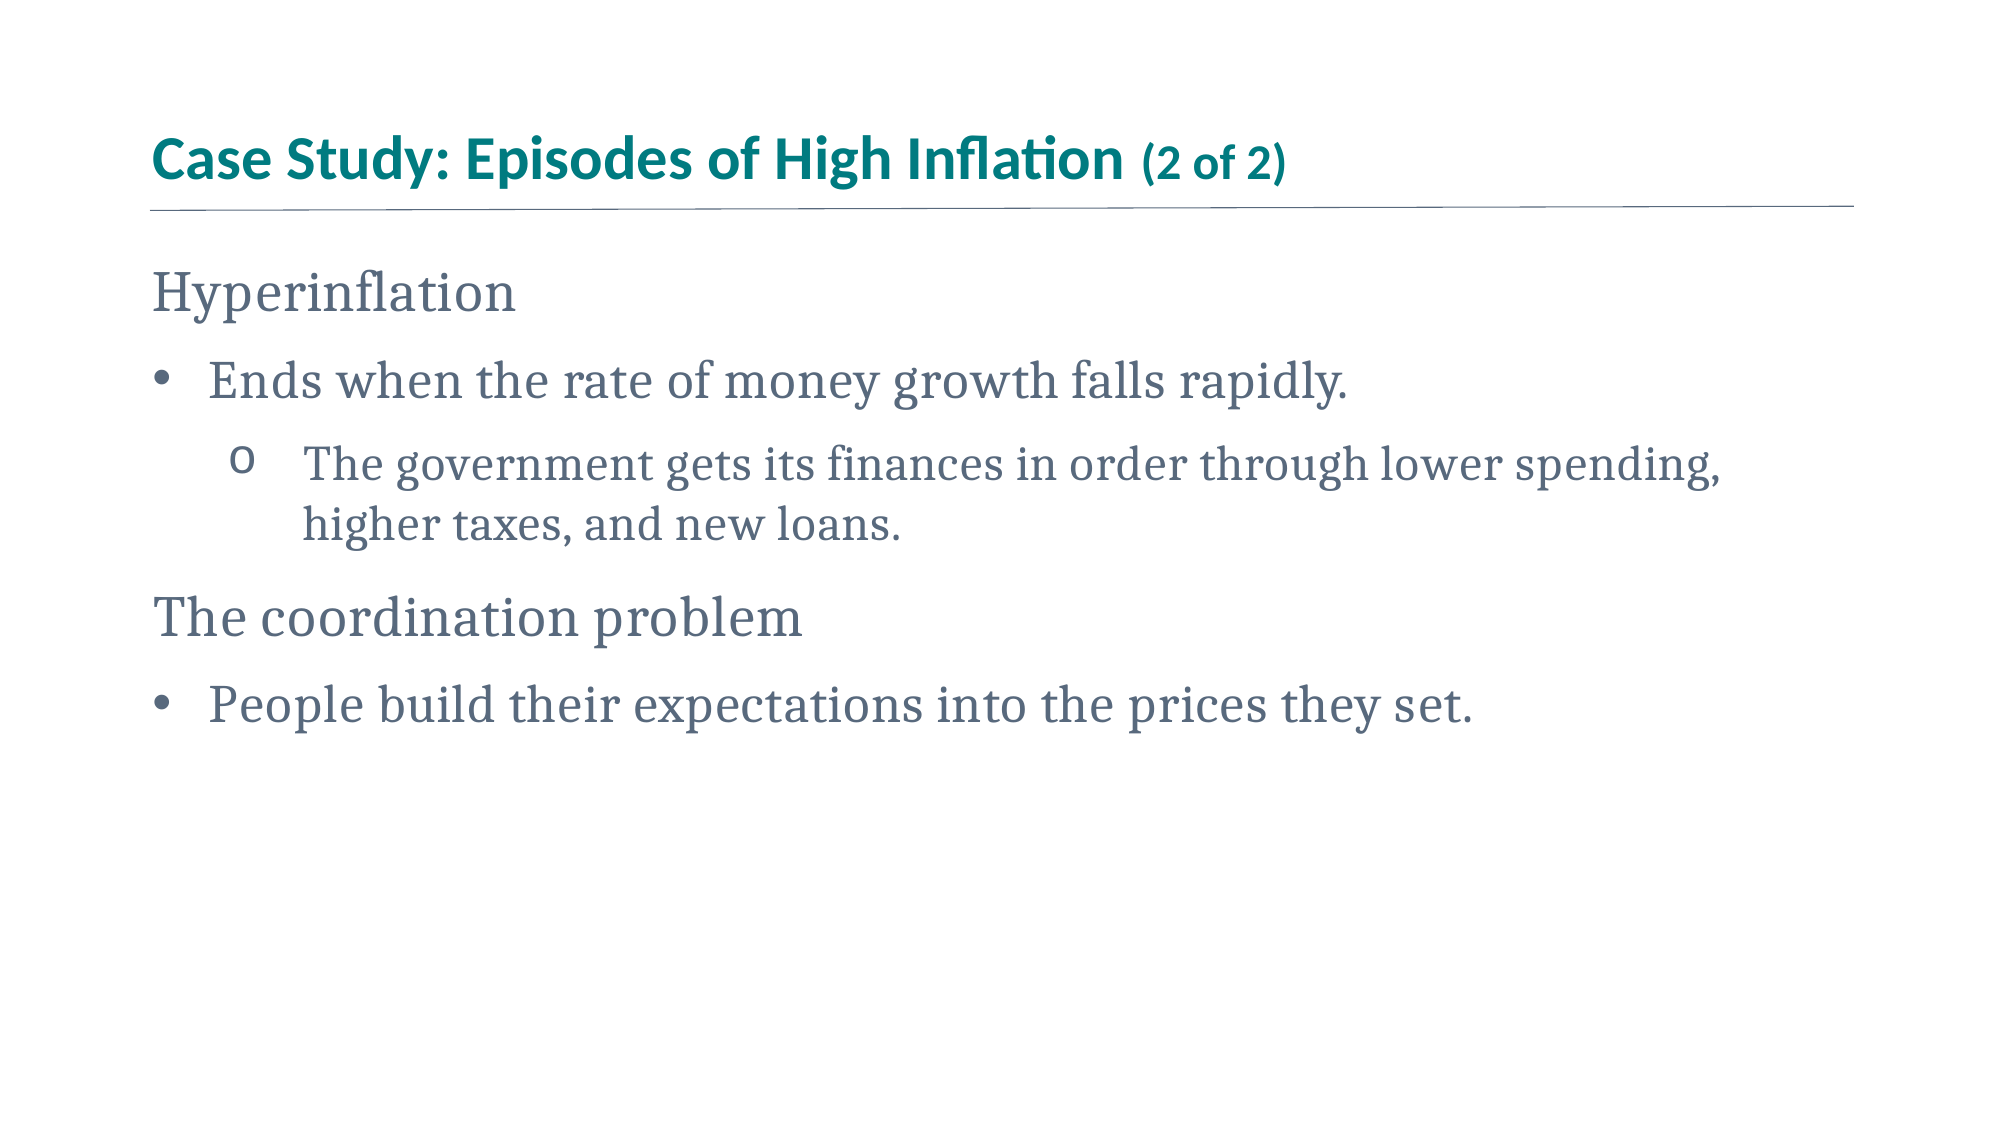

# Case Study: Episodes of High Inflation (2 of 2)
Hyperinflation
Ends when the rate of money growth falls rapidly.
The government gets its finances in order through lower spending, higher taxes, and new loans.
The coordination problem
People build their expectations into the prices they set.